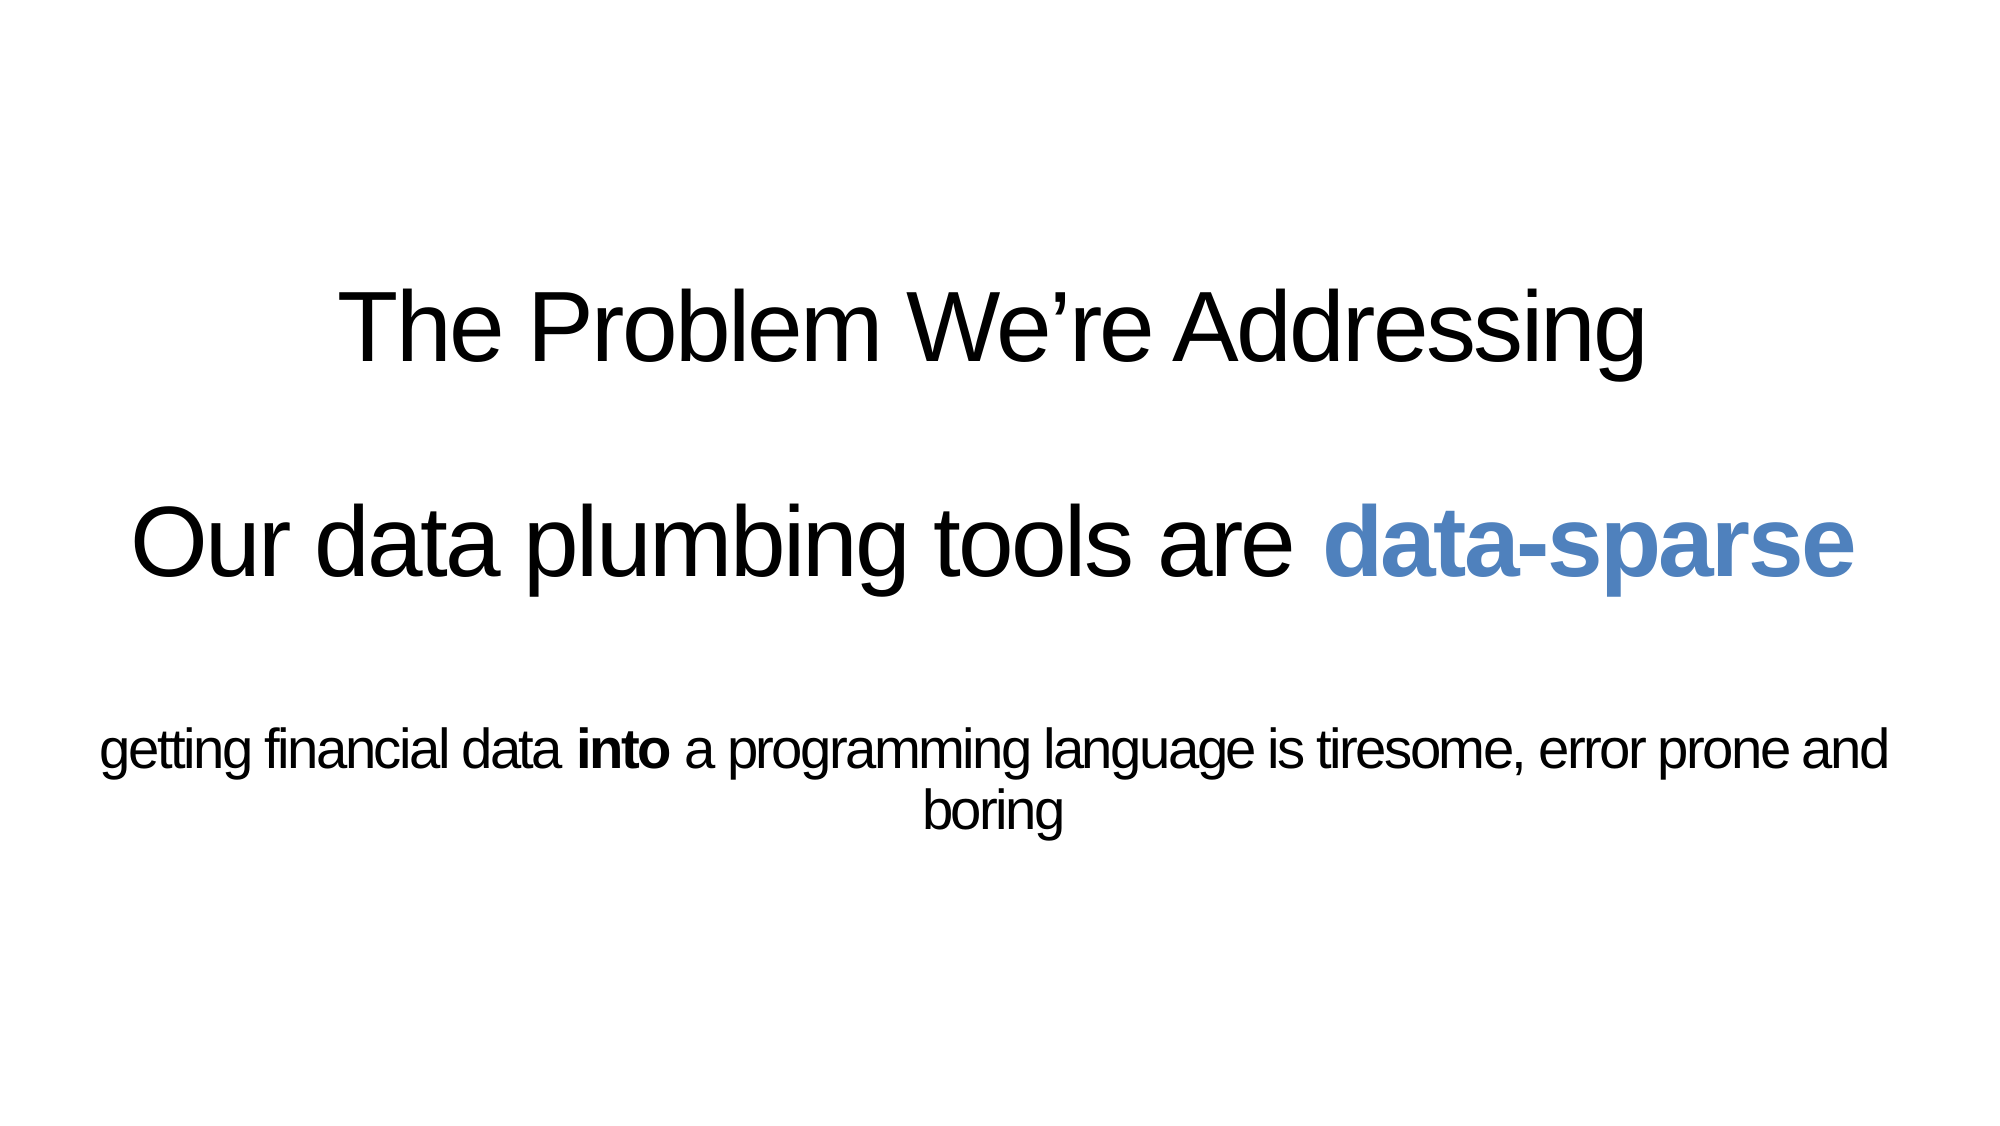

# The Problem We’re Addressing Our data plumbing tools are data-sparse getting financial data into a programming language is tiresome, error prone and boring